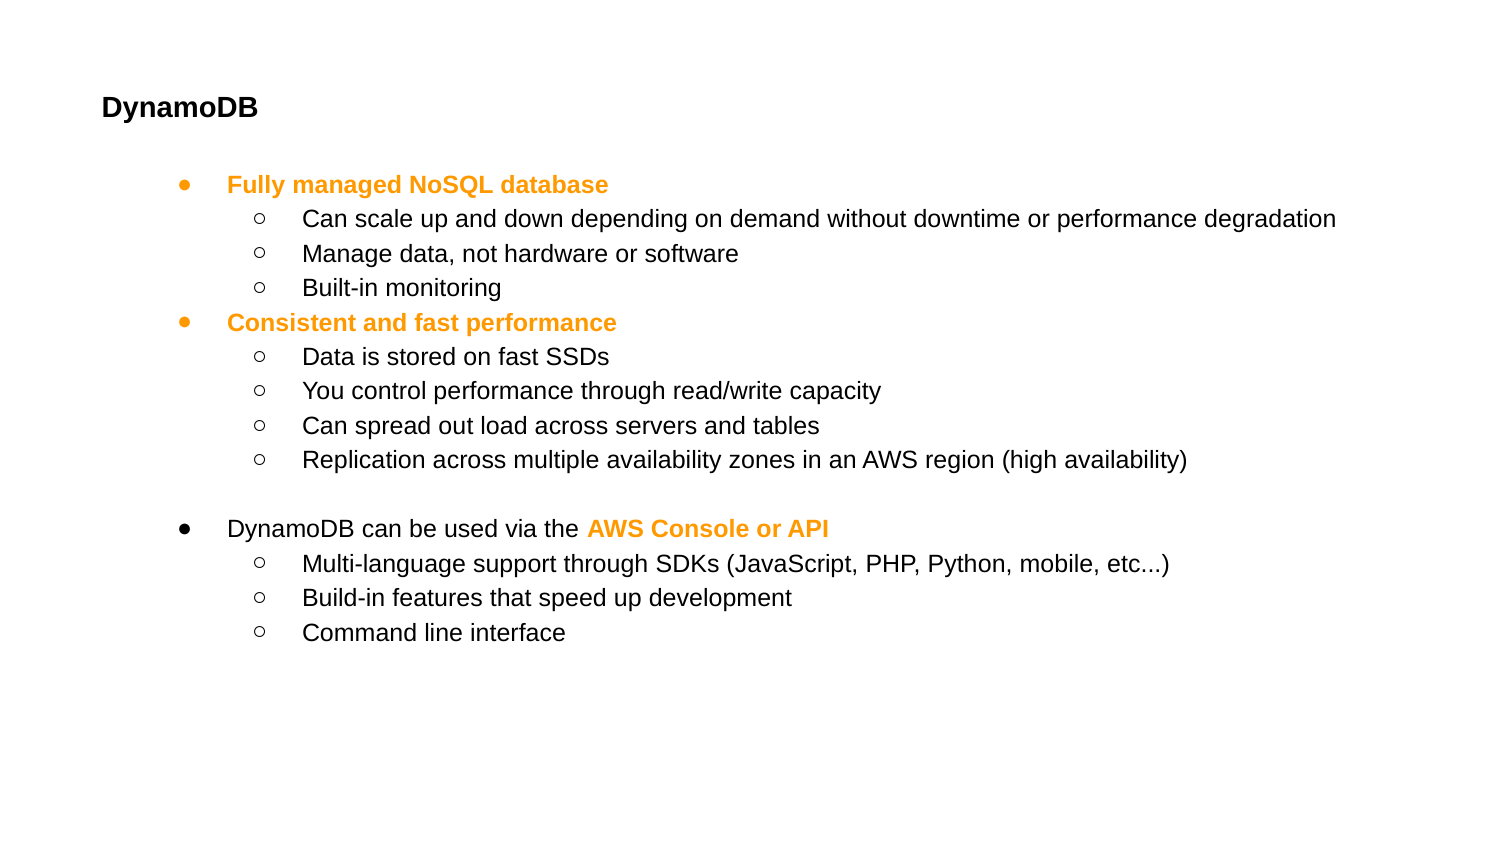

DynamoDB
Fully managed NoSQL database
Can scale up and down depending on demand without downtime or performance degradation
Manage data, not hardware or software
Built-in monitoring
Consistent and fast performance
Data is stored on fast SSDs
You control performance through read/write capacity
Can spread out load across servers and tables
Replication across multiple availability zones in an AWS region (high availability)

DynamoDB can be used via the AWS Console or API
Multi-language support through SDKs (JavaScript, PHP, Python, mobile, etc...)
Build-in features that speed up development
Command line interface